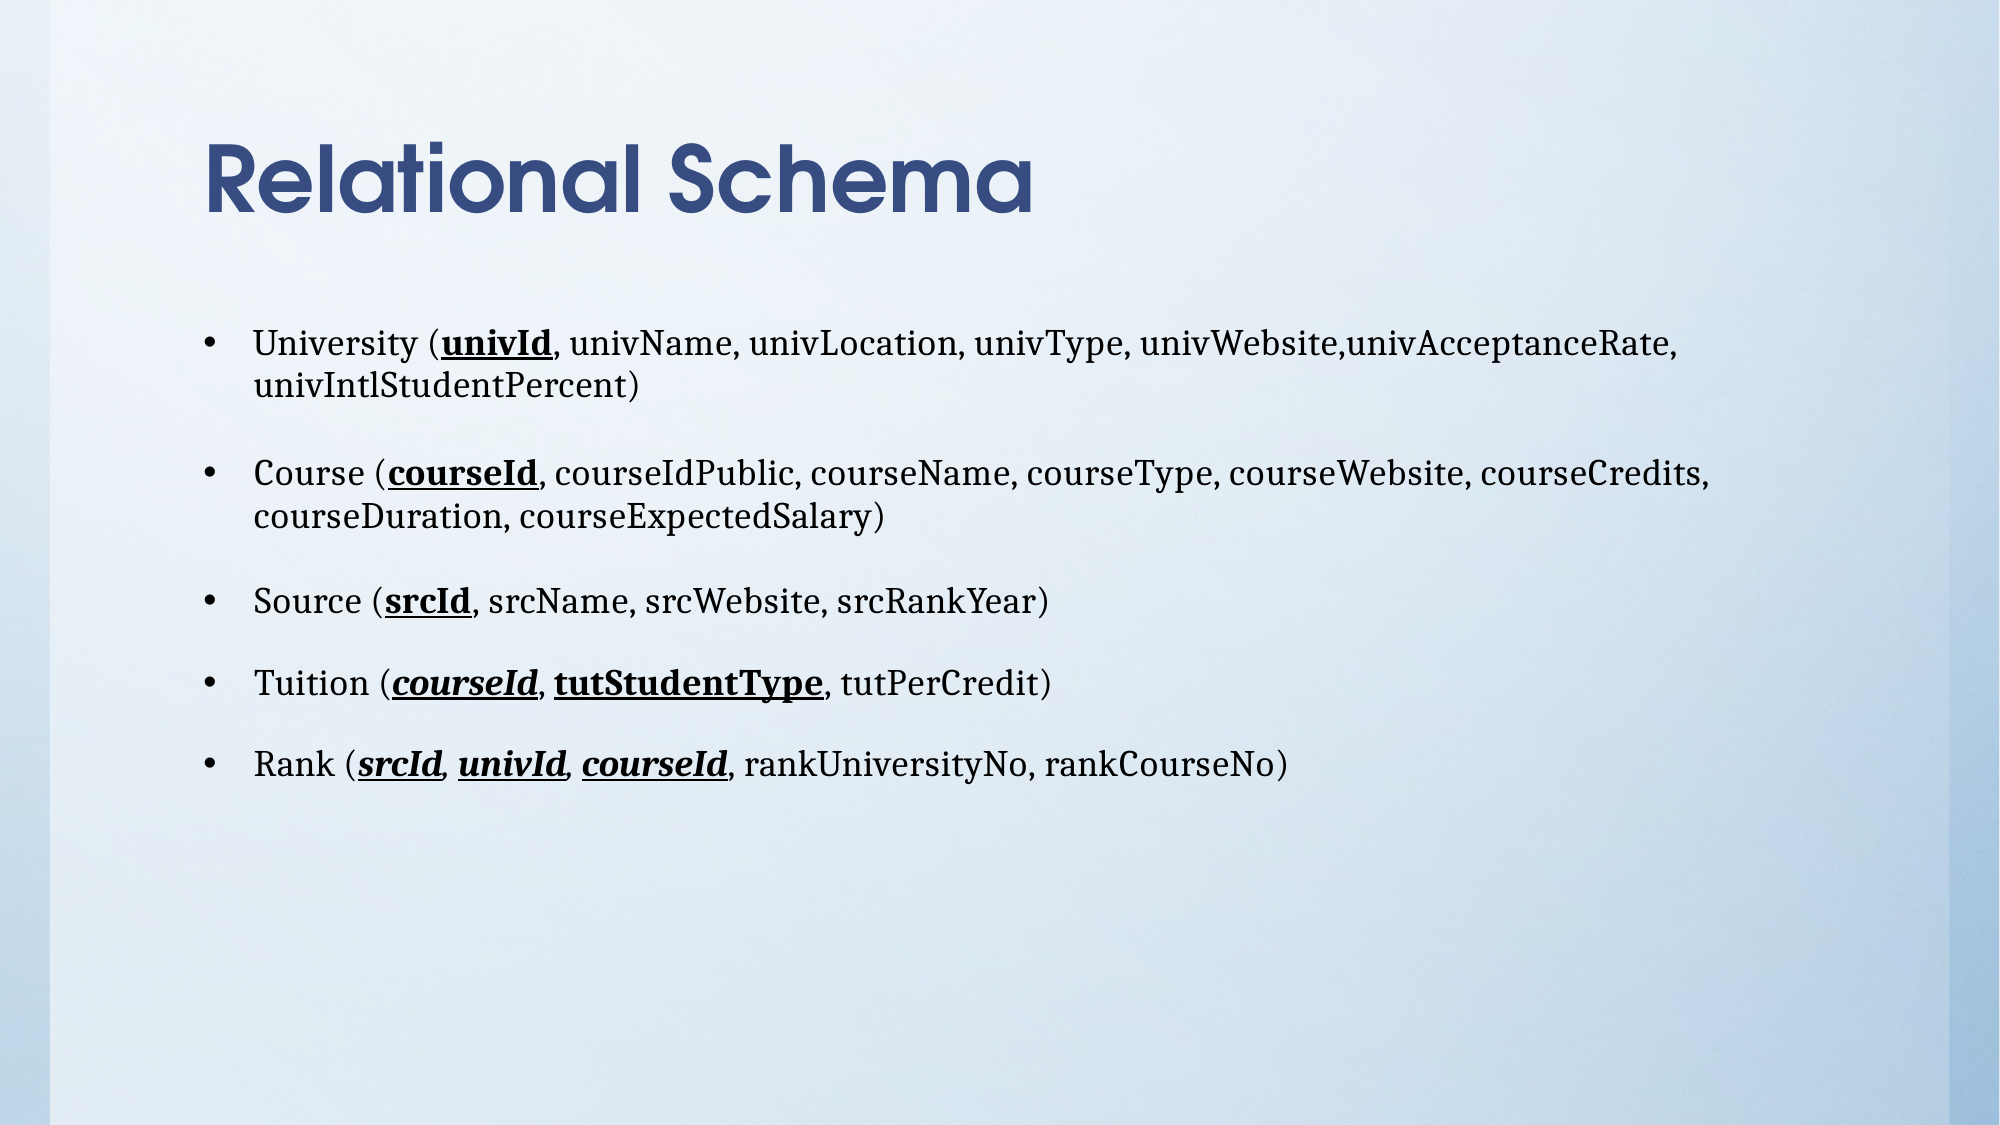

# Relational Schema
University (univId, univName, univLocation, univType, univWebsite,univAcceptanceRate, univIntlStudentPercent)
Course (courseId, courseIdPublic, courseName, courseType, courseWebsite, courseCredits, courseDuration, courseExpectedSalary)
Source (srcId, srcName, srcWebsite, srcRankYear)
Tuition (courseId, tutStudentType, tutPerCredit)
Rank (srcId, univId, courseId, rankUniversityNo, rankCourseNo)